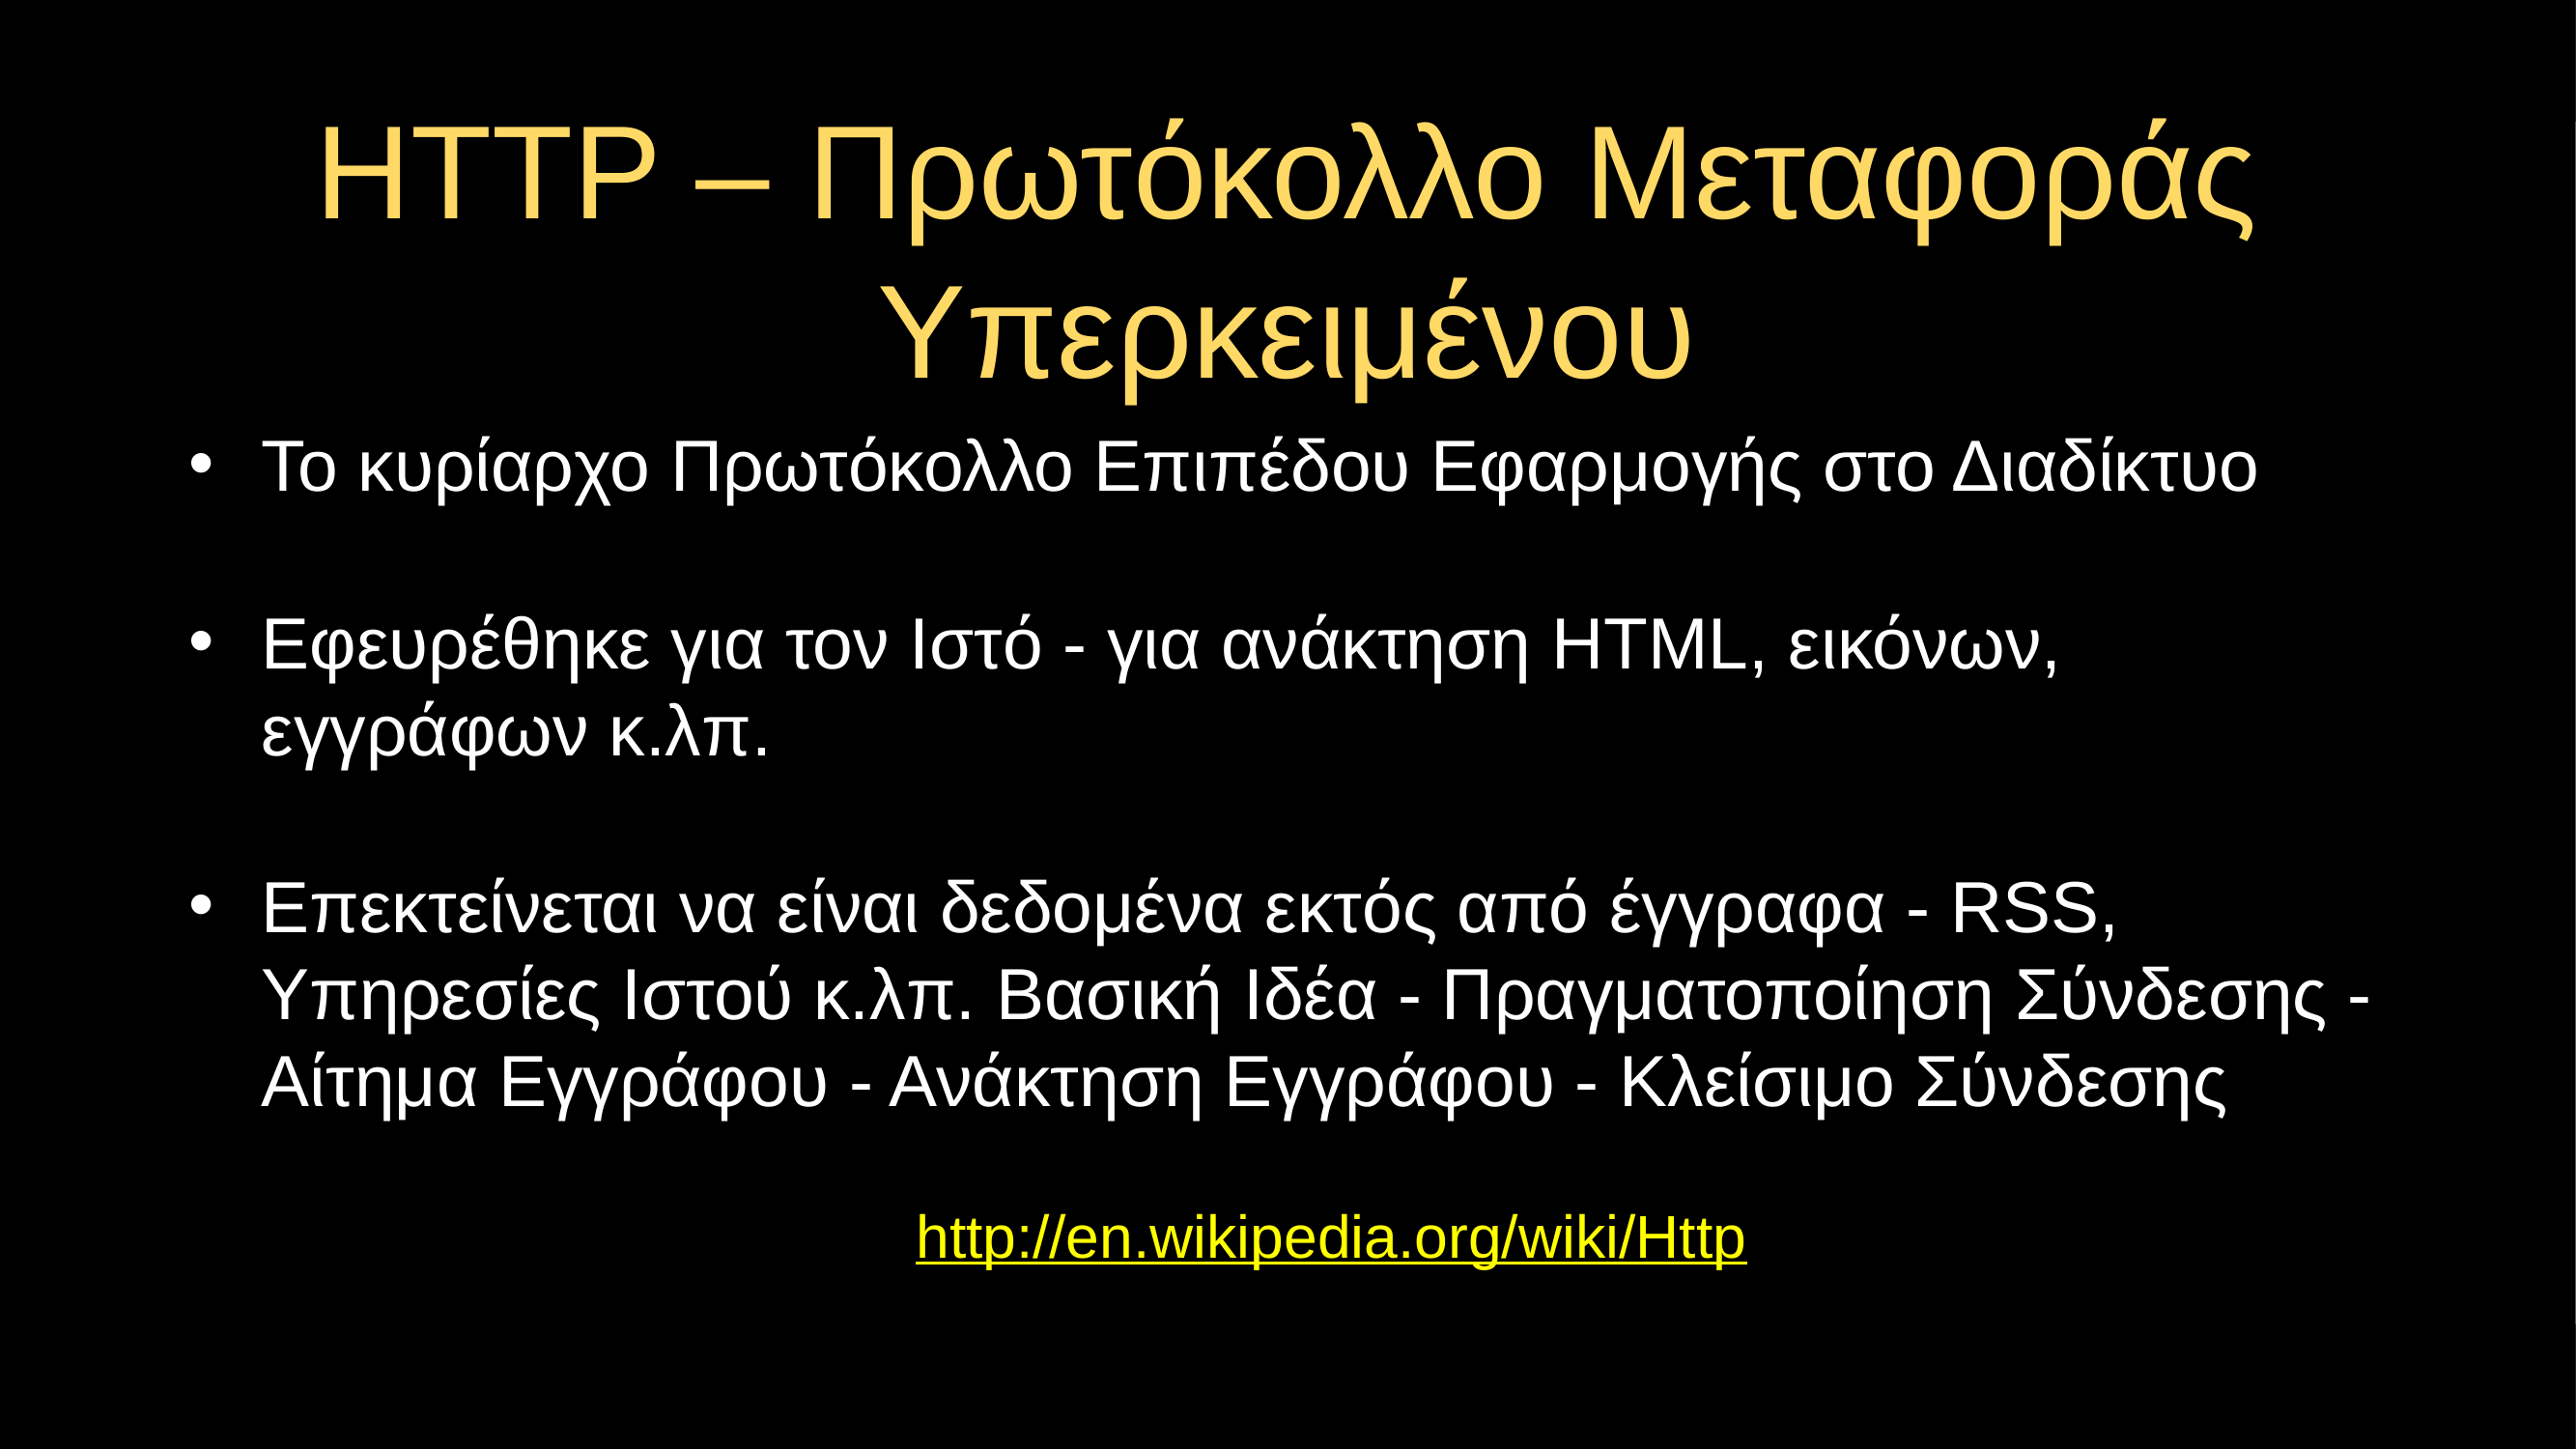

# HTTP – Πρωτόκολλο Μεταφοράς Υπερκειμένου
Το κυρίαρχο Πρωτόκολλο Επιπέδου Εφαρμογής στο Διαδίκτυο
Εφευρέθηκε για τον Ιστό - για ανάκτηση HTML, εικόνων, εγγράφων κ.λπ.
Επεκτείνεται να είναι δεδομένα εκτός από έγγραφα - RSS, Υπηρεσίες Ιστού κ.λπ. Βασική Ιδέα - Πραγματοποίηση Σύνδεσης - Αίτημα Εγγράφου - Ανάκτηση Εγγράφου - Κλείσιμο Σύνδεσης
http://en.wikipedia.org/wiki/Http